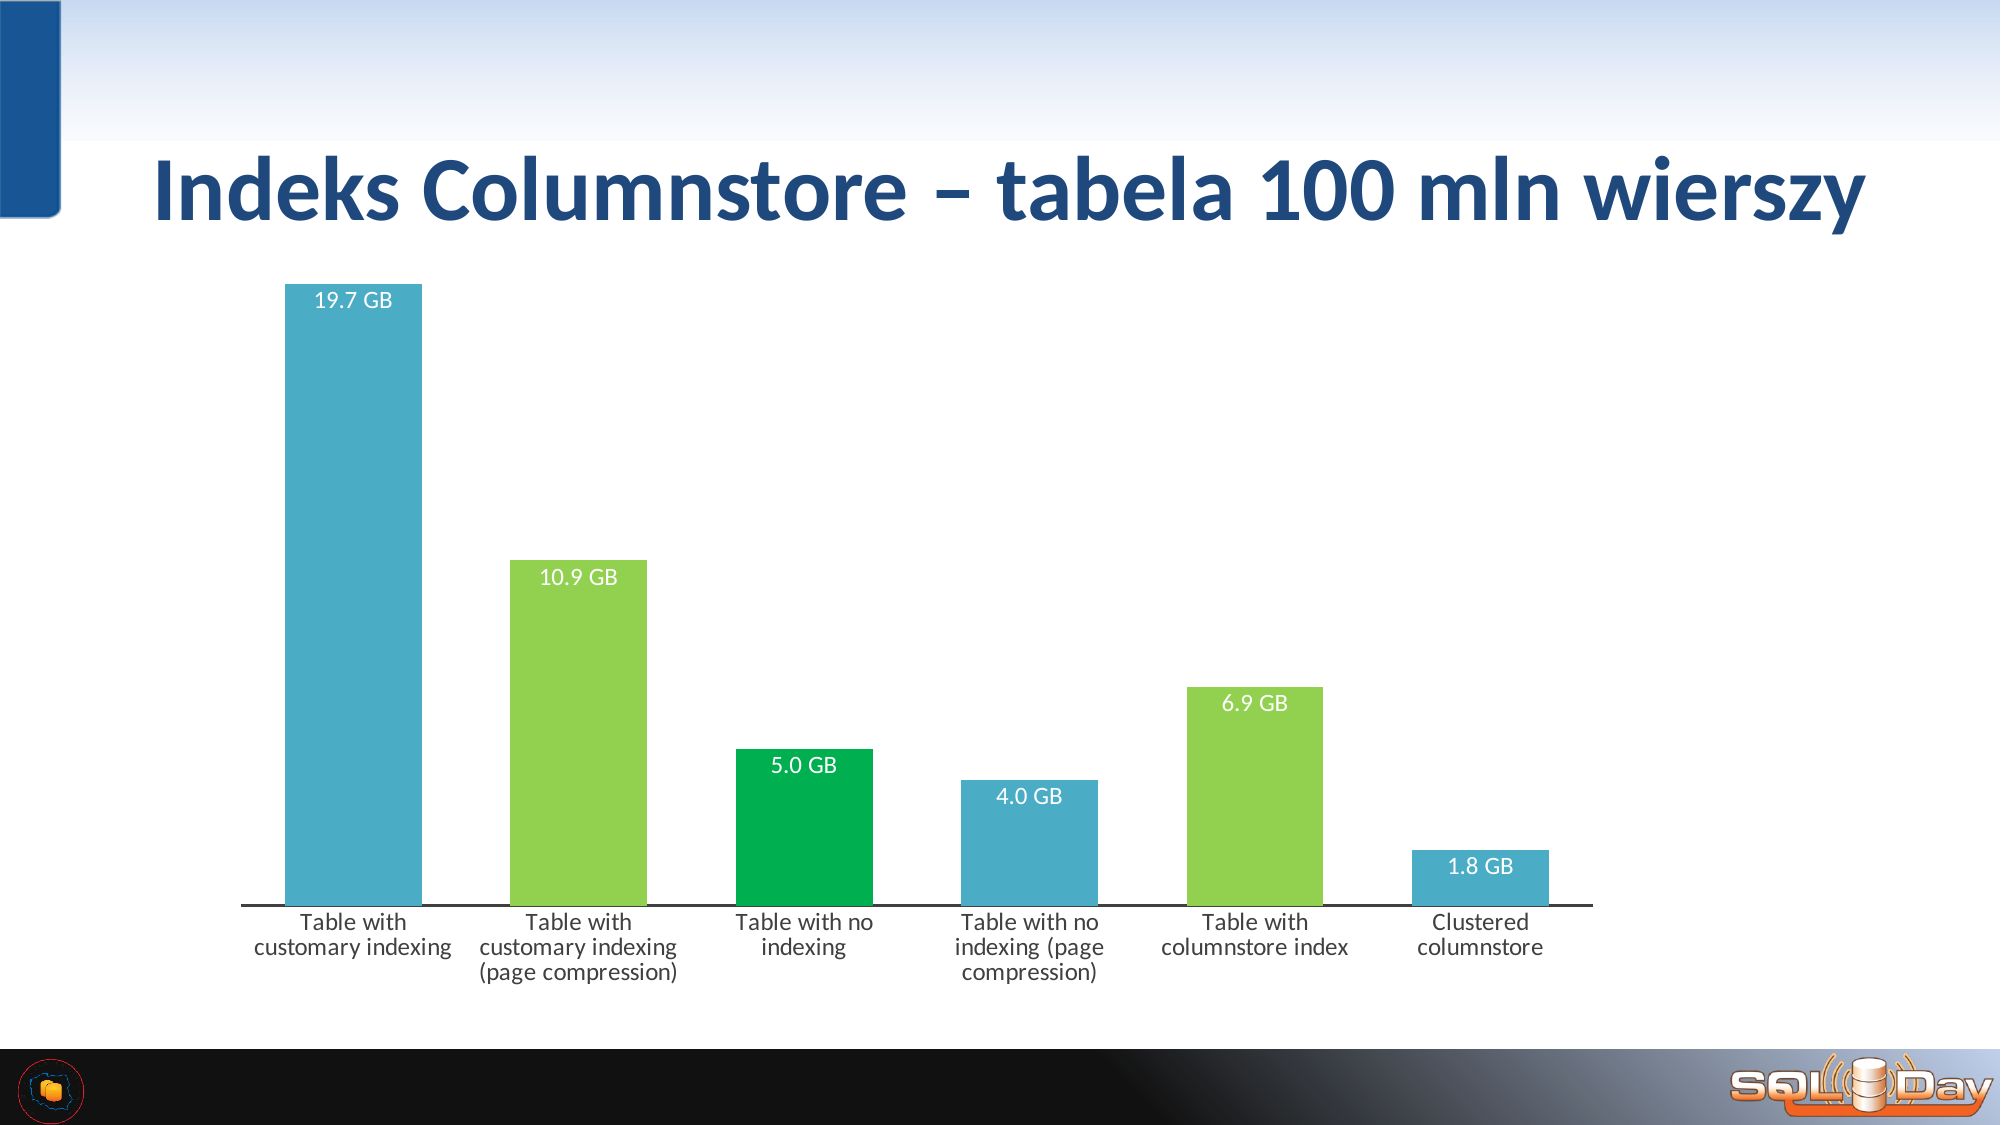

# Indeks Columnstore – tabela 100 mln wierszy

### Chart

| Category | Space Used GB |
|---|---|
| Table with customary indexing | 19.708541870117188 |
| Table with customary indexing (page compression) | 10.946243286132812 |
| Table with no indexing | 4.957115173339844 |
| Table with no indexing (page compression) | 3.9822311401367188 |
| Table with columnstore index | 6.94915771484375 |
| Clustered columnstore | 1.7726593017578125 |